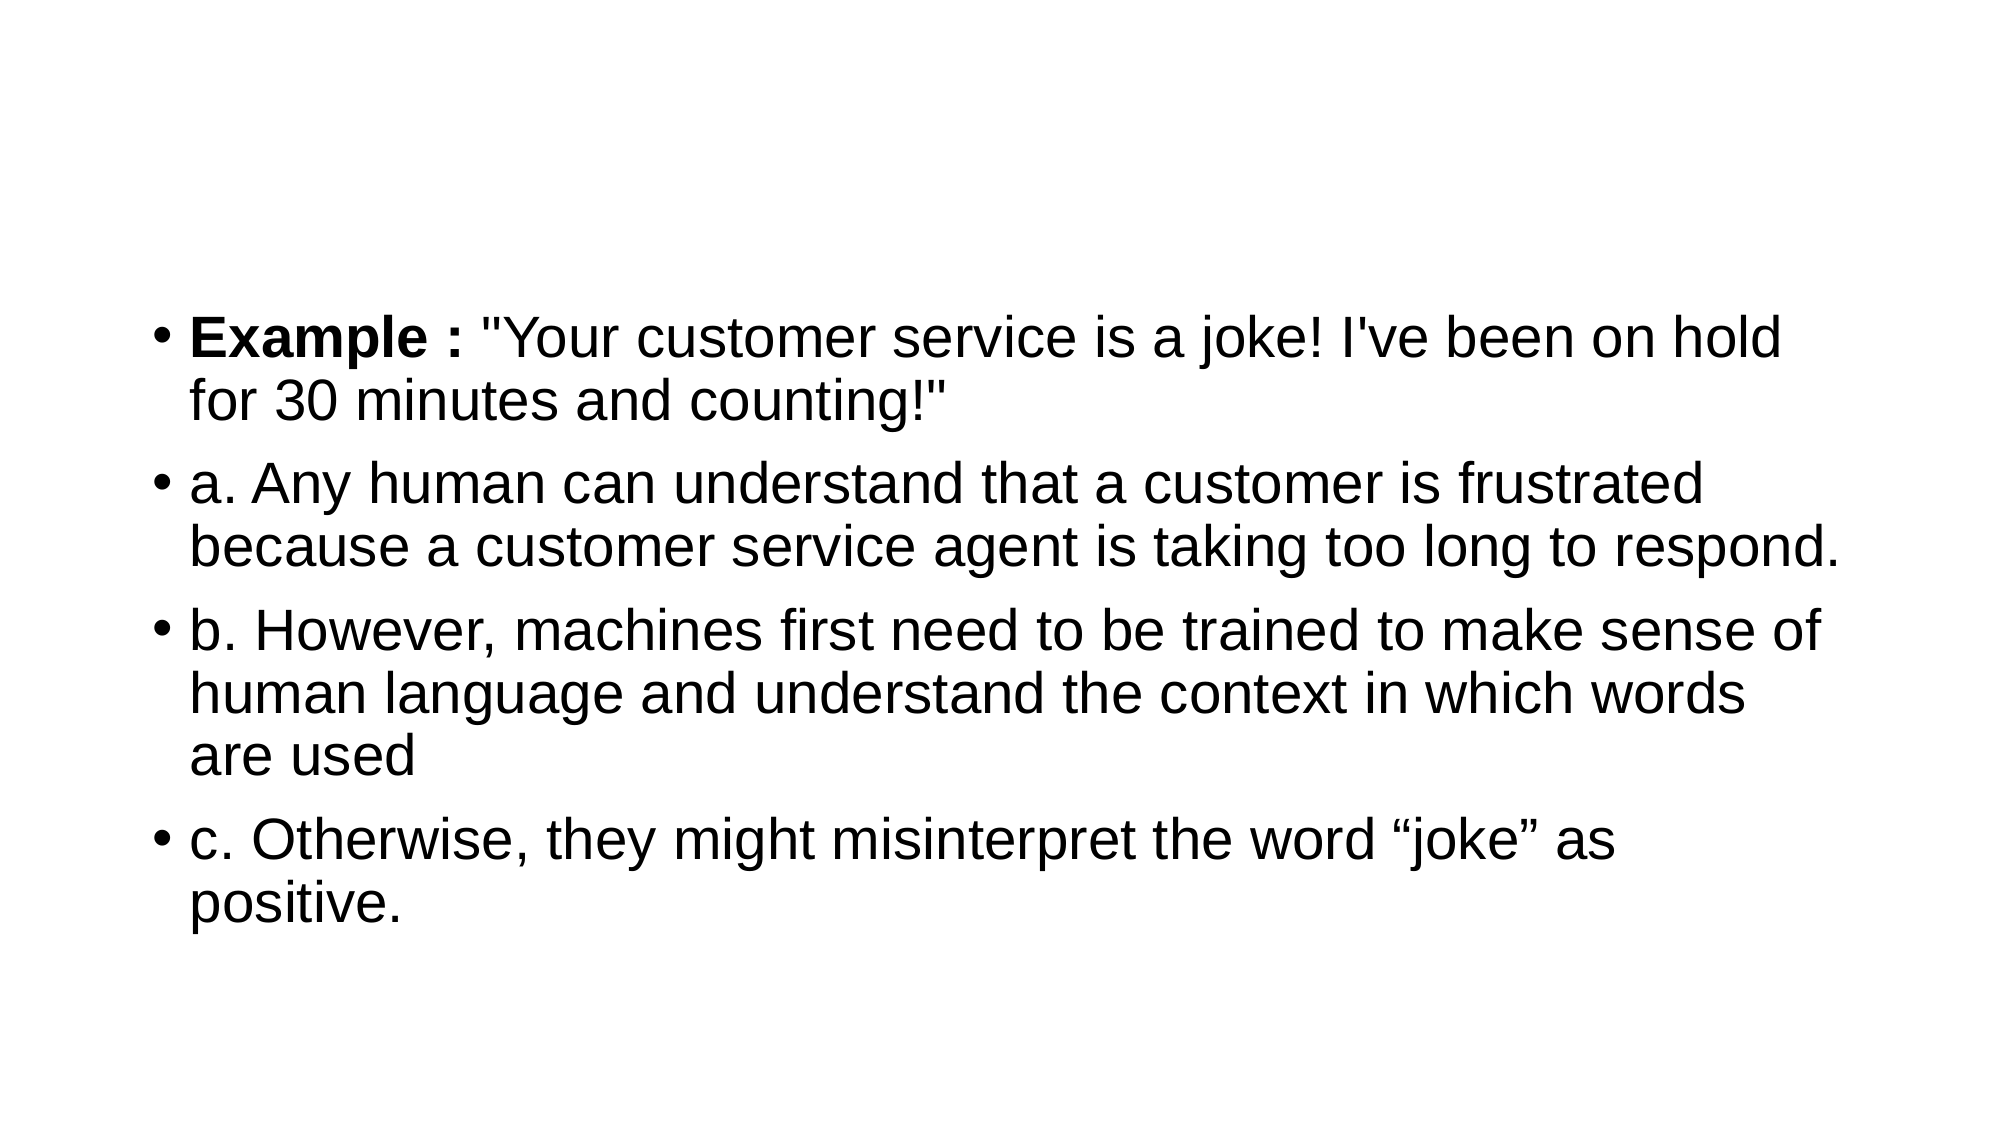

#
Example : "Your customer service is a joke! I've been on hold for 30 minutes and counting!"
a. Any human can understand that a customer is frustrated because a customer service agent is taking too long to respond.
b. However, machines first need to be trained to make sense of human language and understand the context in which words are used
c. Otherwise, they might misinterpret the word “joke” as positive.